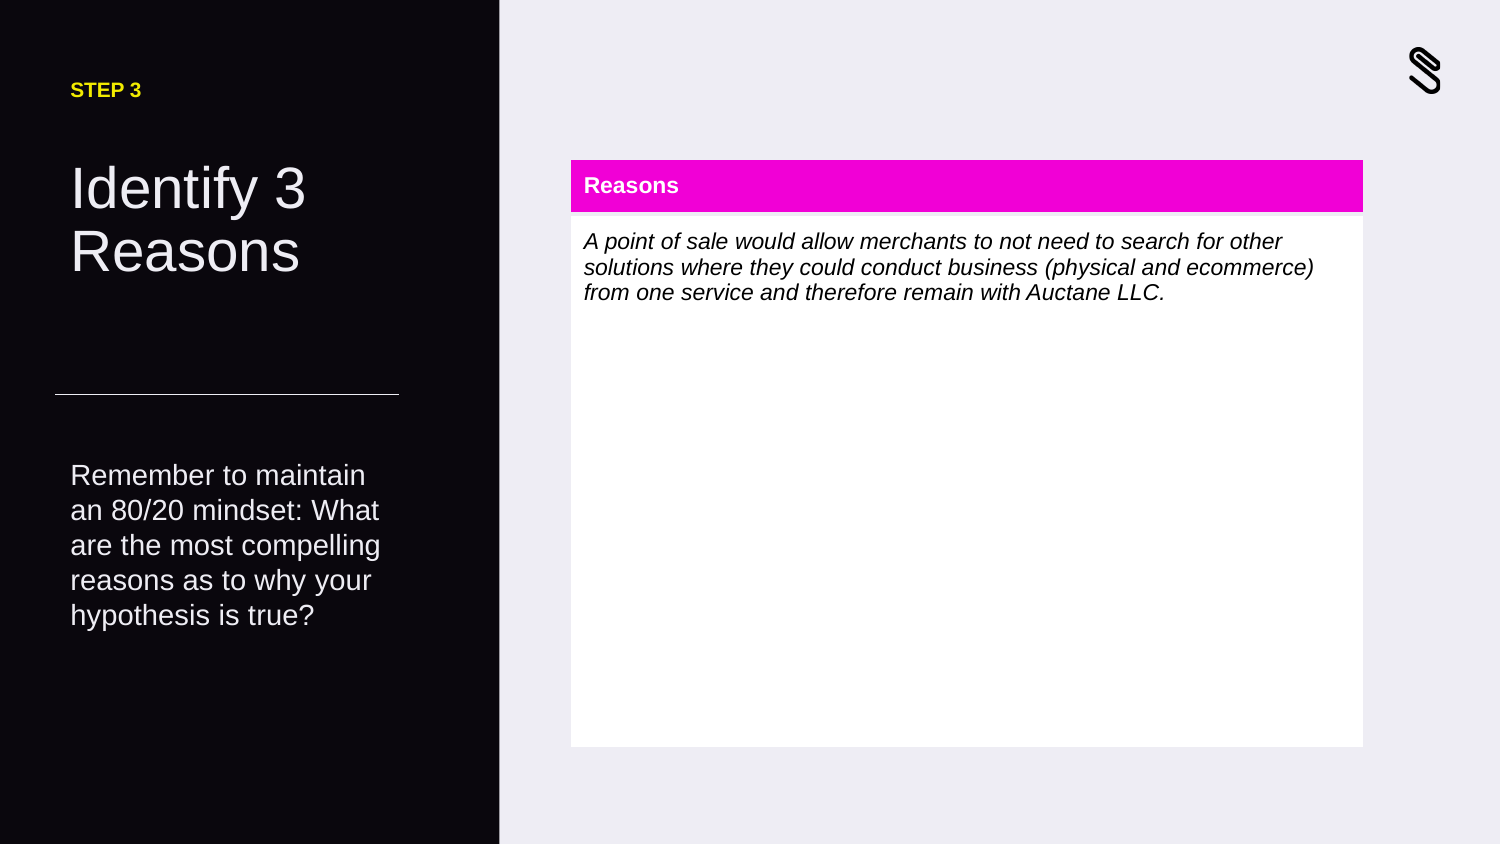

STEP 3
# Identify 3 Reasons
| Reasons |
| --- |
| A point of sale would allow merchants to not need to search for other solutions where they could conduct business (physical and ecommerce) from one service and therefore remain with Auctane LLC. |
Remember to maintain an 80/20 mindset: What are the most compelling reasons as to why your hypothesis is true?